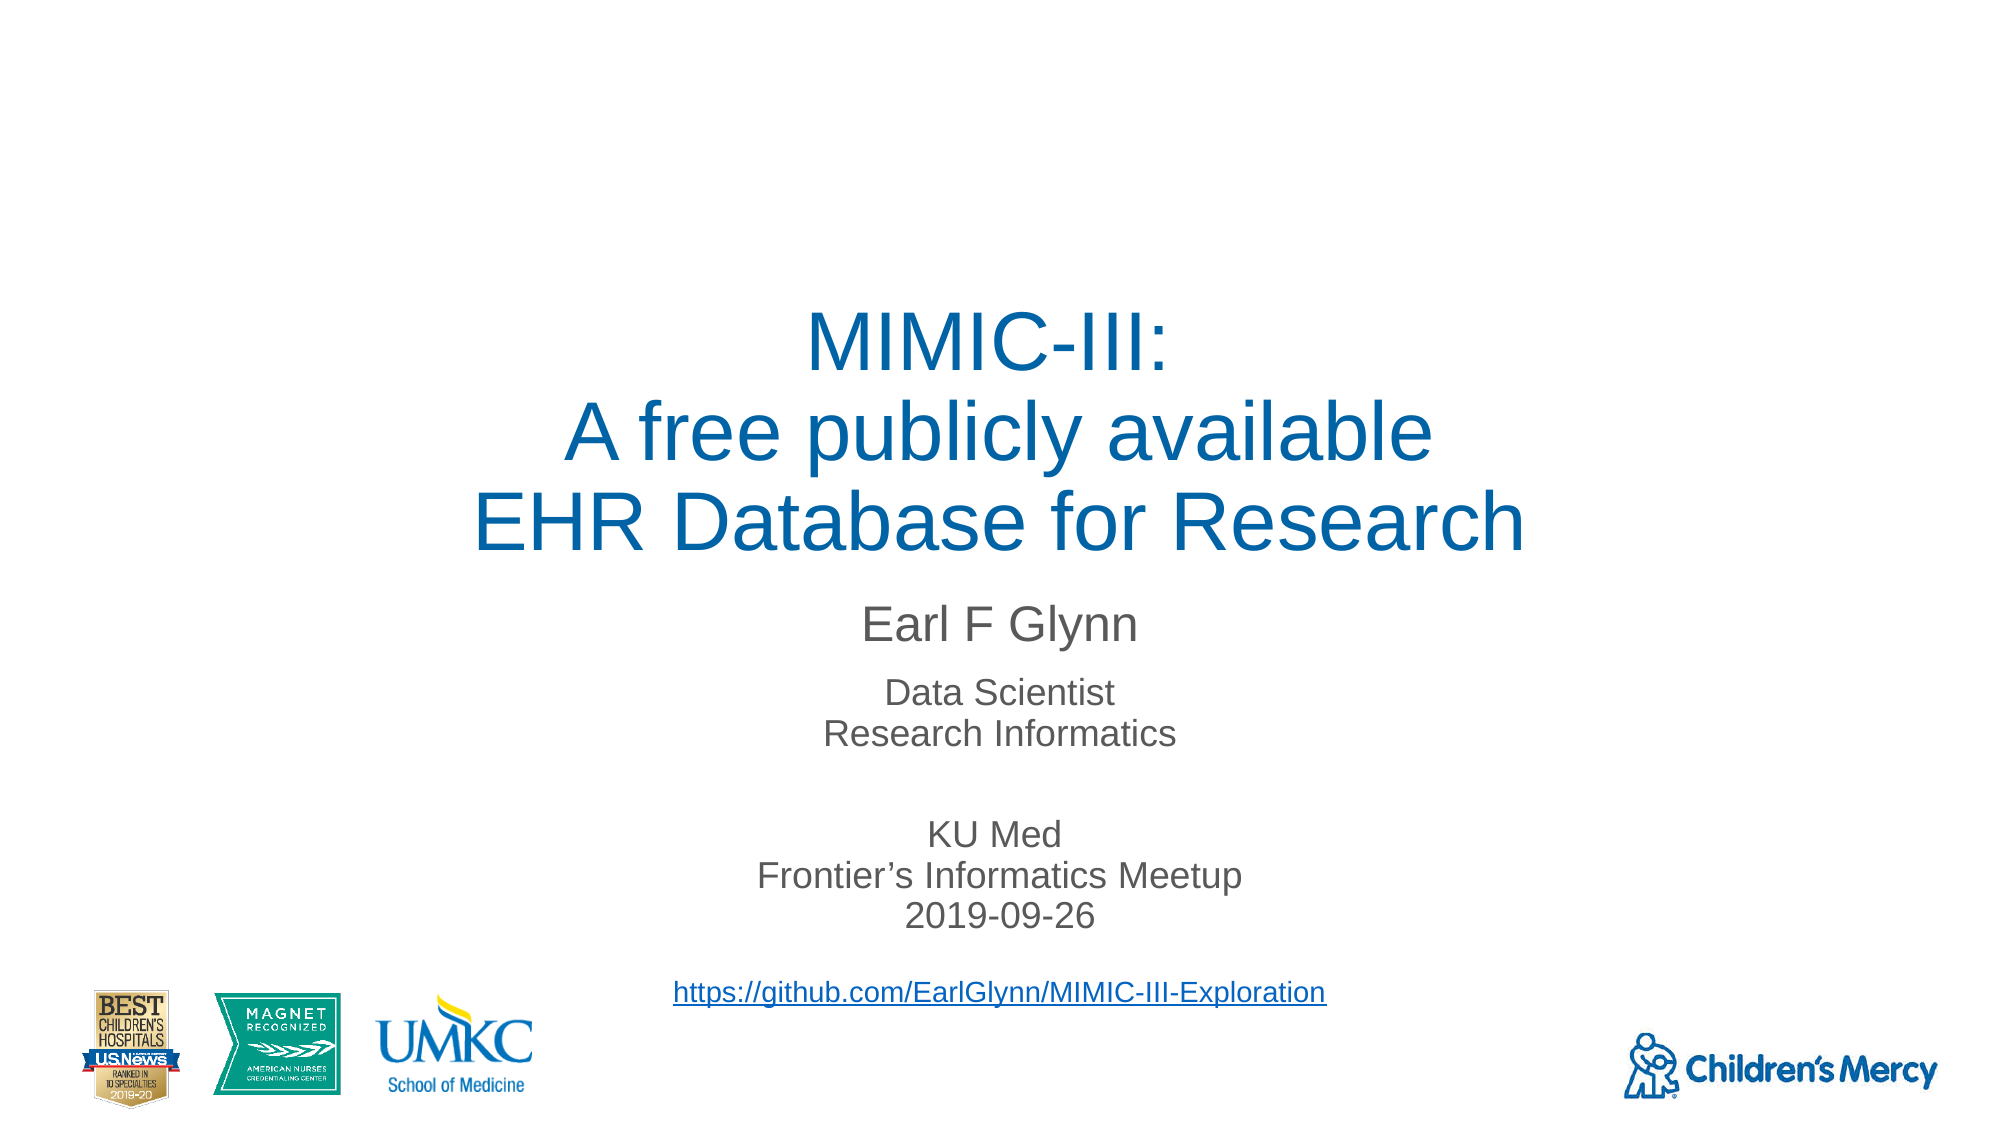

# MIMIC-III: A free publicly available EHR Database for Research
Earl F Glynn
Data Scientist
Research Informatics
KU Med
Frontier’s Informatics Meetup
2019-09-26
https://github.com/EarlGlynn/MIMIC-III-Exploration